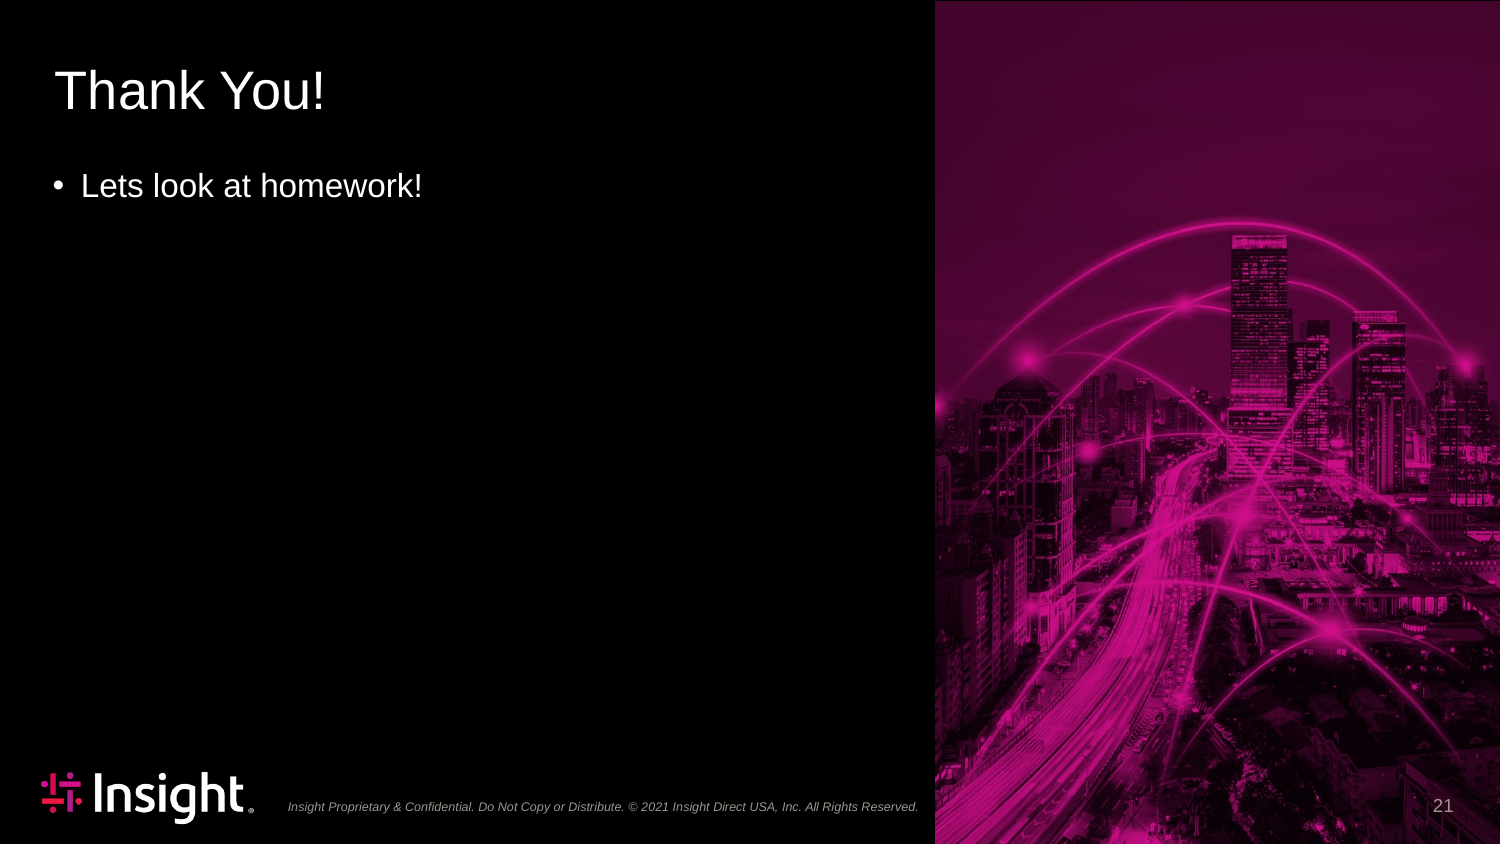

# Thank You!
Lets look at homework!